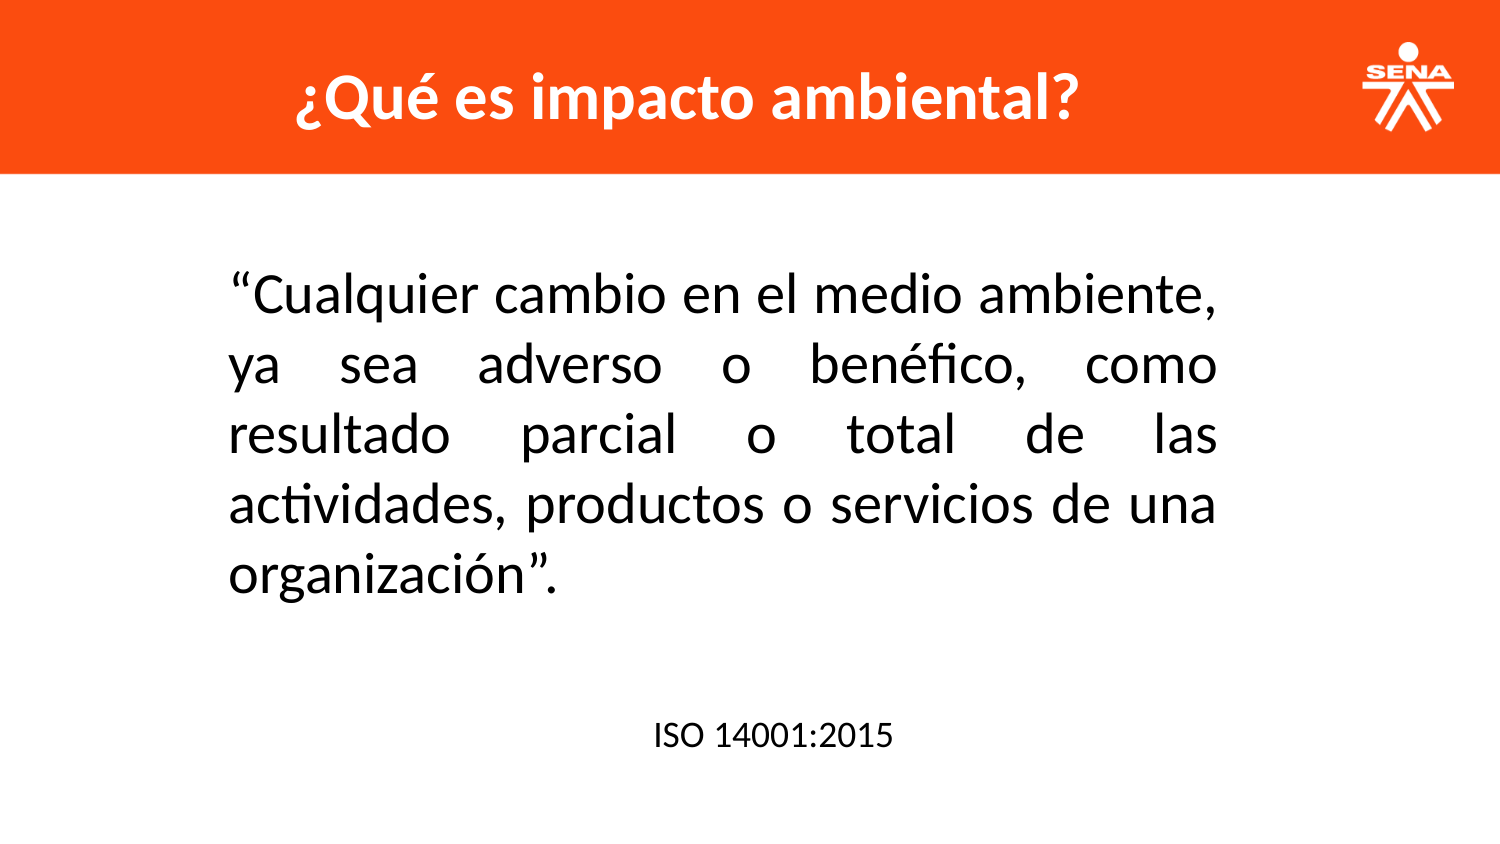

¿Qué es impacto ambiental?

“Cualquier cambio en el medio ambiente, ya sea adverso o benéfico, como resultado parcial o total de las actividades, productos o servicios de una organización”.

ISO 14001:2015